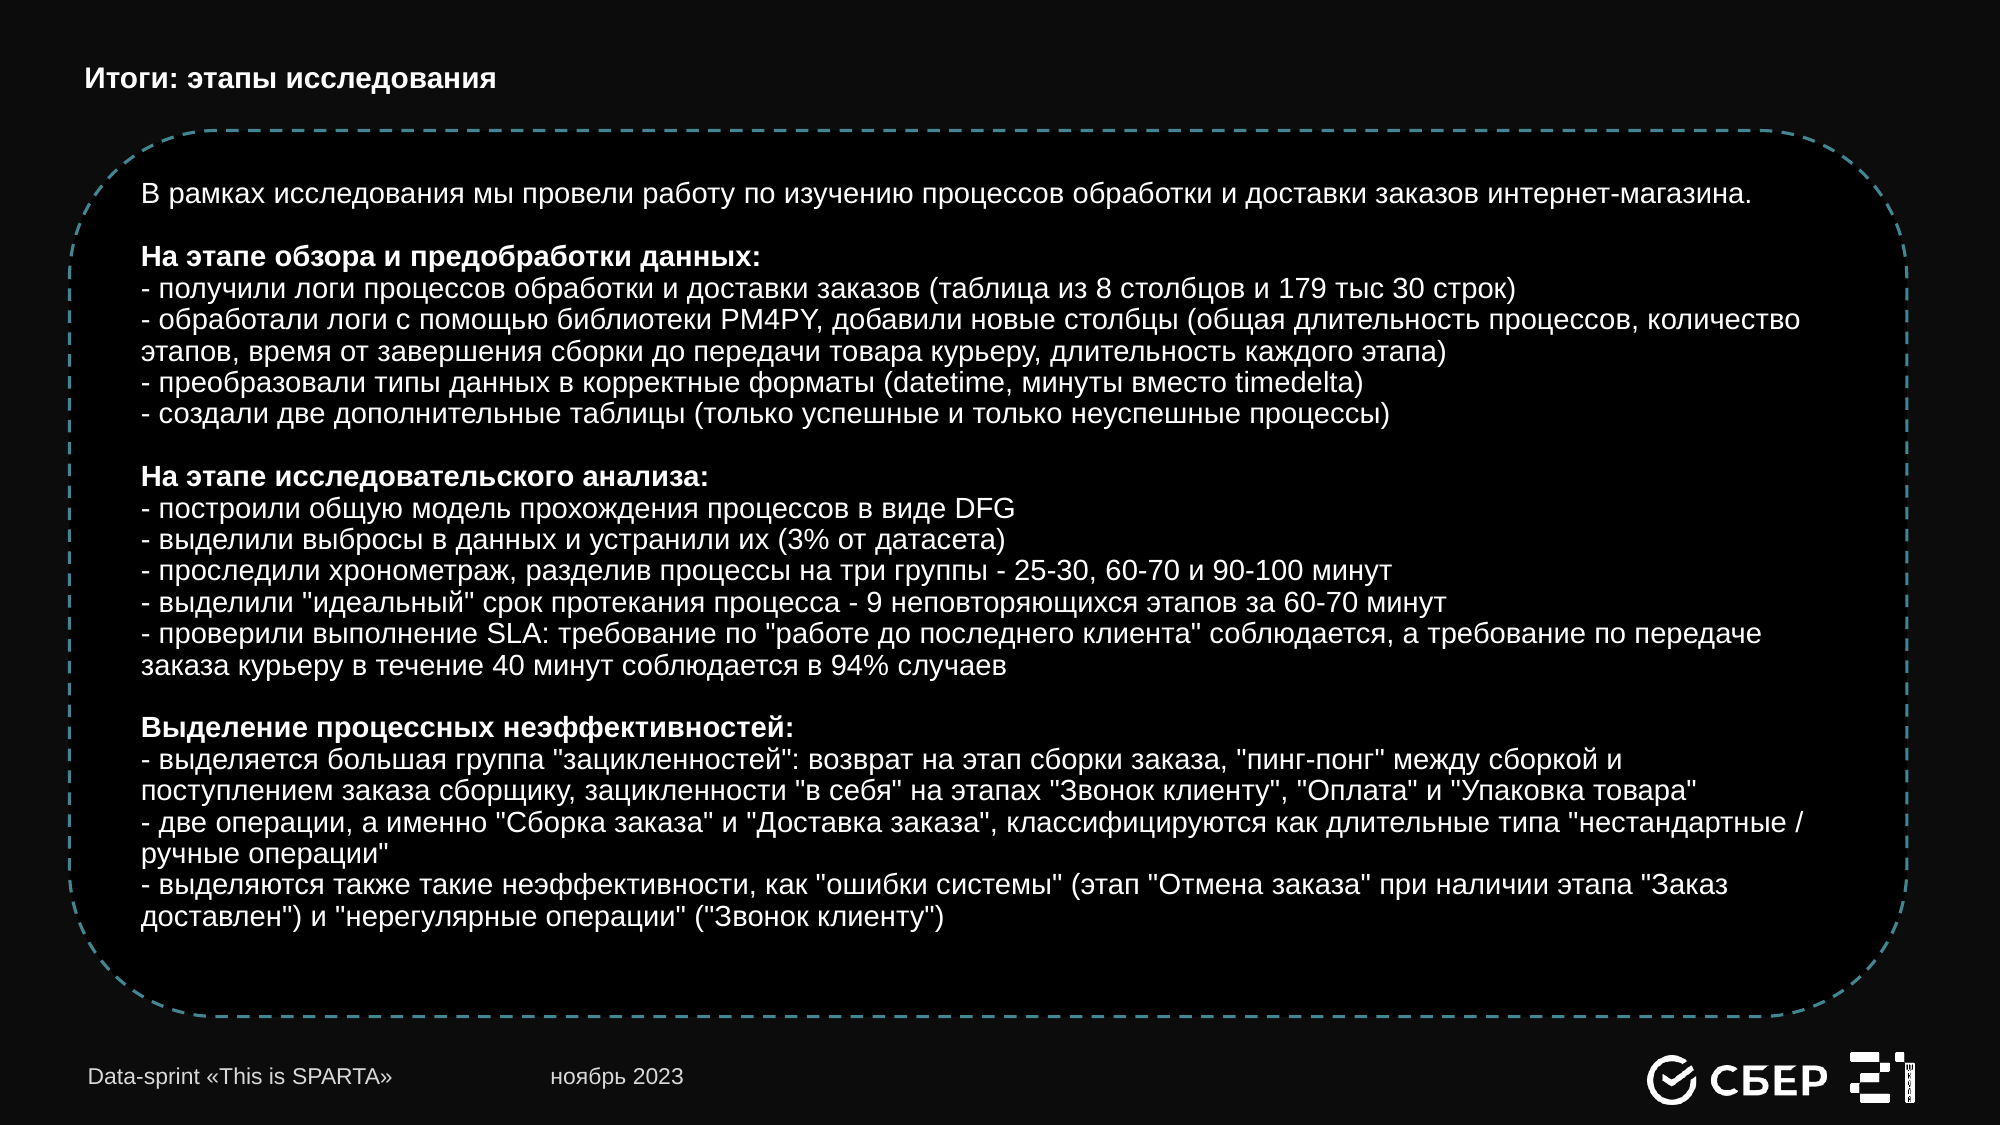

# Итоги: этапы исследования
пыц
В рамках исследования мы провели работу по изучению процессов обработки и доставки заказов интернет-магазина.

На этапе обзора и предобработки данных:
- получили логи процессов обработки и доставки заказов (таблица из 8 столбцов и 179 тыс 30 строк)
- обработали логи с помощью библиотеки PM4PY, добавили новые столбцы (общая длительность процессов, количество этапов, время от завершения сборки до передачи товара курьеру, длительность каждого этапа)
- преобразовали типы данных в корректные форматы (datetime, минуты вместо timedelta)
- создали две дополнительные таблицы (только успешные и только неуспешные процессы)

На этапе исследовательского анализа:
- построили общую модель прохождения процессов в виде DFG
- выделили выбросы в данных и устранили их (3% от датасета)
- проследили хронометраж, разделив процессы на три группы - 25-30, 60-70 и 90-100 минут
- выделили "идеальный" срок протекания процесса - 9 неповторяющихся этапов за 60-70 минут
- проверили выполнение SLA: требование по "работе до последнего клиента" соблюдается, а требование по передаче заказа курьеру в течение 40 минут соблюдается в 94% случаев

Выделение процессных неэффективностей:
- выделяется большая группа "зацикленностей": возврат на этап сборки заказа, "пинг-понг" между сборкой и поступлением заказа сборщику, зацикленности "в себя" на этапах "Звонок клиенту", "Оплата" и "Упаковка товара"
- две операции, а именно "Сборка заказа" и "Доставка заказа", классифицируются как длительные типа "нестандартные / ручные операции"
- выделяются также такие неэффективности, как "ошибки системы" (этап "Отмена заказа" при наличии этапа "Заказ доставлен") и "нерегулярные операции" ("Звонок клиенту")